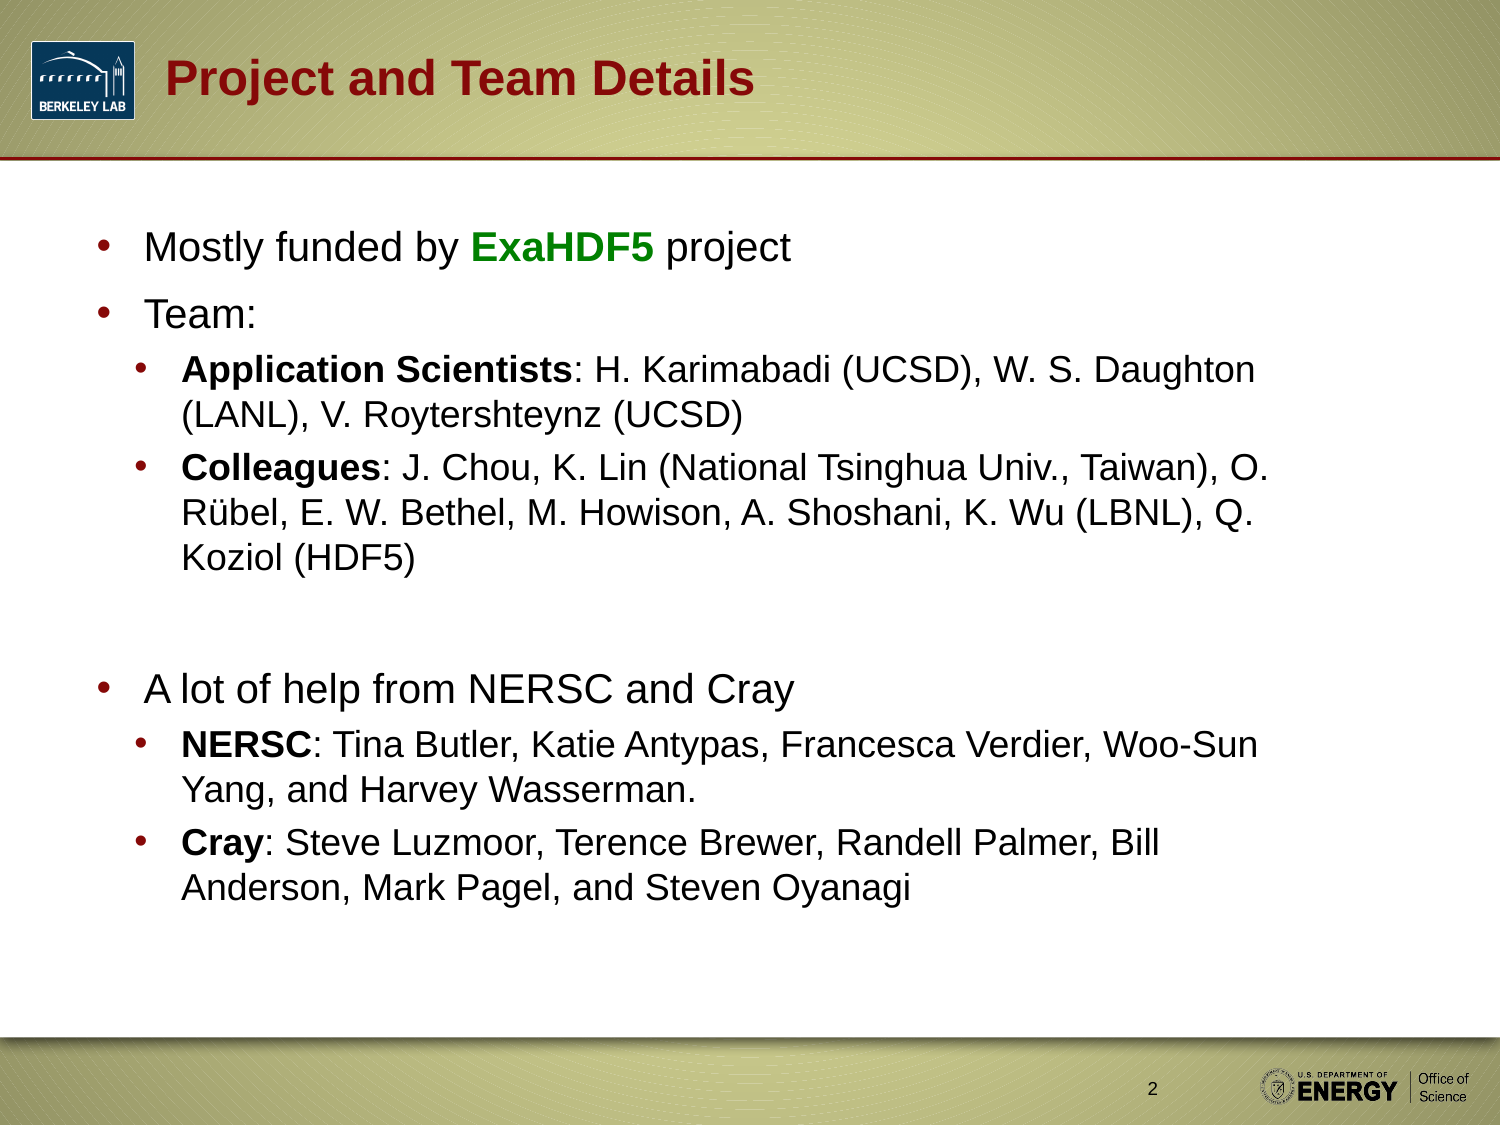

# Project and Team Details
Mostly funded by ExaHDF5 project
Team:
Application Scientists: H. Karimabadi (UCSD), W. S. Daughton (LANL), V. Roytershteynz (UCSD)
Colleagues: J. Chou, K. Lin (National Tsinghua Univ., Taiwan), O. Rübel, E. W. Bethel, M. Howison, A. Shoshani, K. Wu (LBNL), Q. Koziol (HDF5)

A lot of help from NERSC and Cray
NERSC: Tina Butler, Katie Antypas, Francesca Verdier, Woo-Sun Yang, and Harvey Wasserman.
Cray: Steve Luzmoor, Terence Brewer, Randell Palmer, Bill Anderson, Mark Pagel, and Steven Oyanagi
2